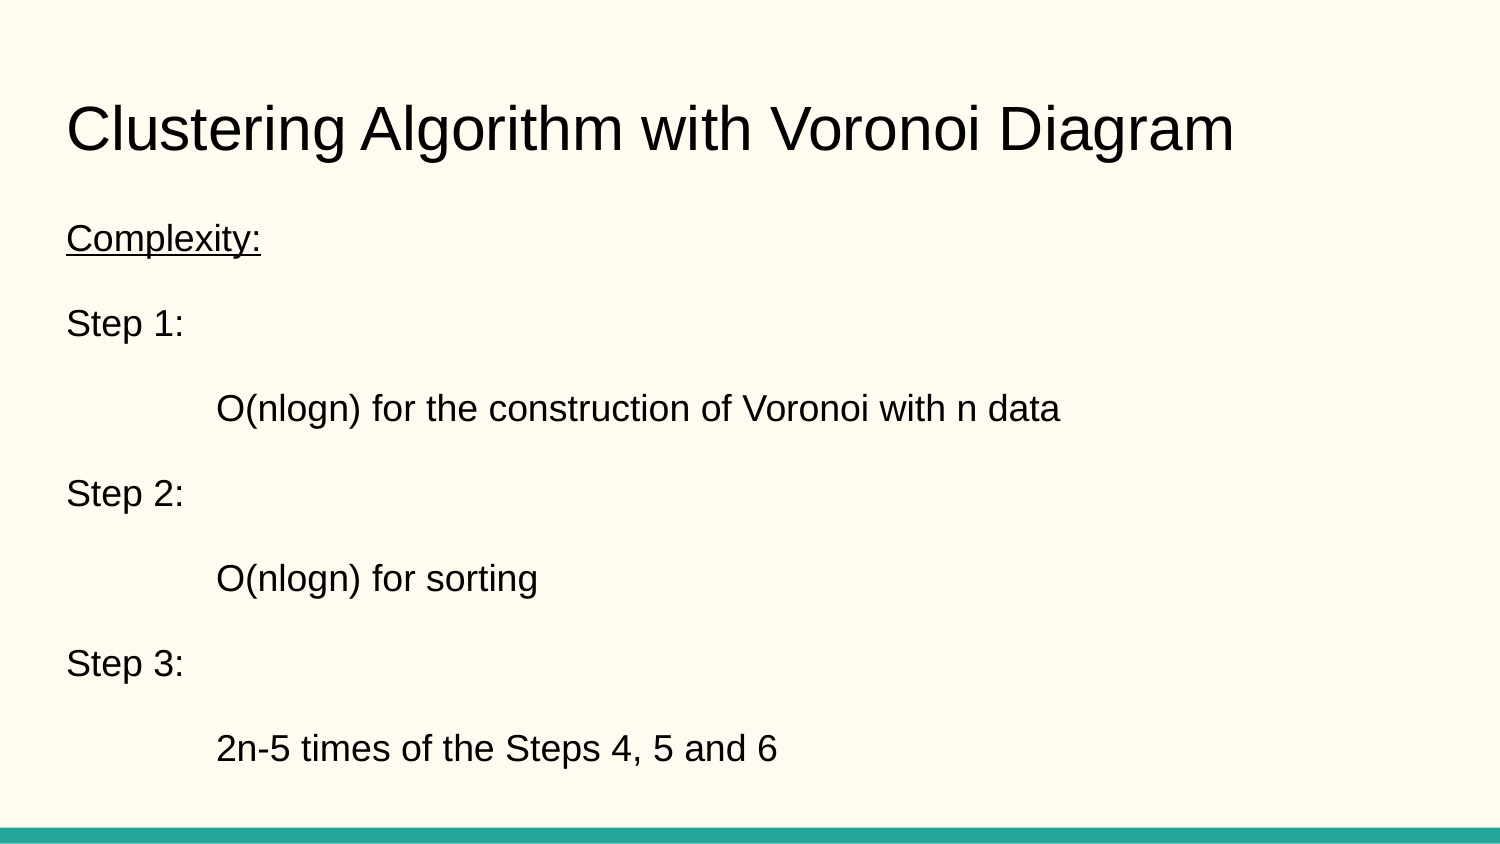

# Clustering Algorithm with Voronoi Diagram

Complexity:
Step 1:
	O(nlogn) for the construction of Voronoi with n data
Step 2:
	O(nlogn) for sorting
Step 3:
	2n-5 times of the Steps 4, 5 and 6